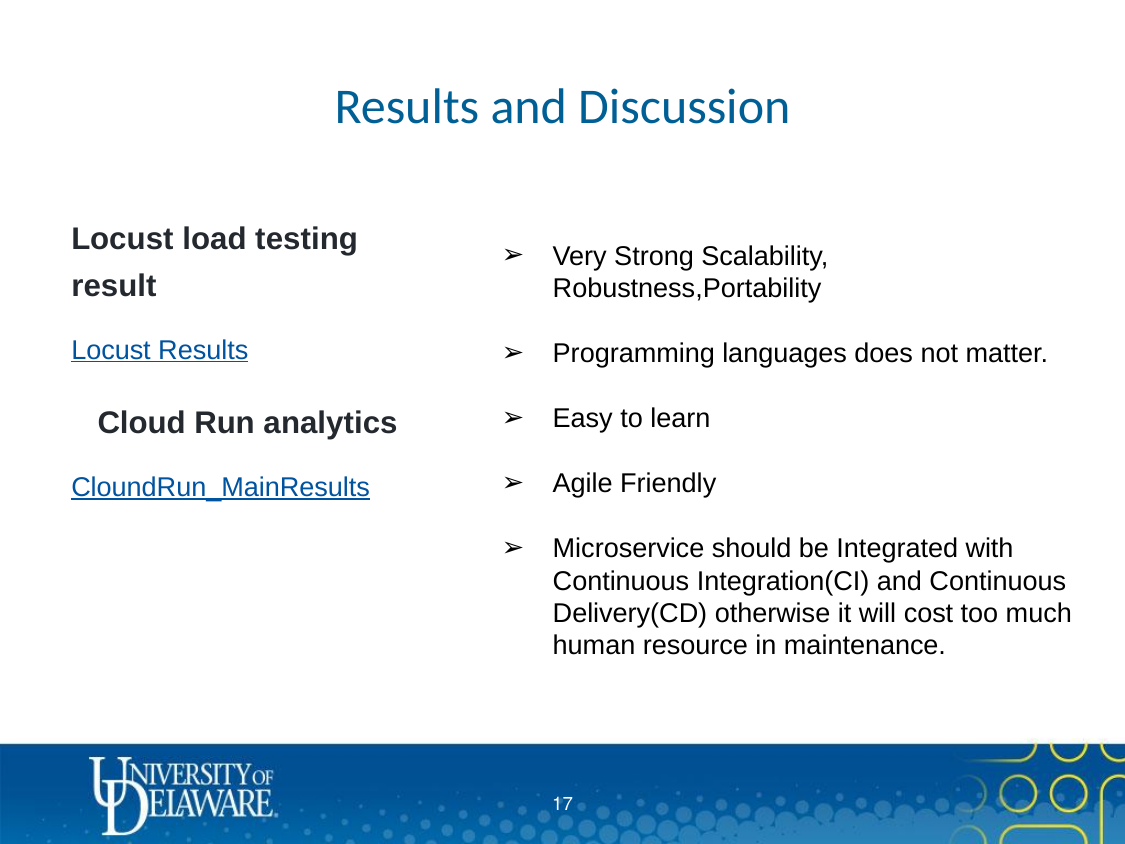

# Results and Discussion
Locust load testing result
Locust Results
   Cloud Run analytics
CloundRun_MainResults

Very Strong Scalability, Robustness,Portability

Programming languages does not matter.

Easy to learn

Agile Friendly

Microservice should be Integrated with Continuous Integration(CI) and Continuous Delivery(CD) otherwise it will cost too much human resource in maintenance.

17